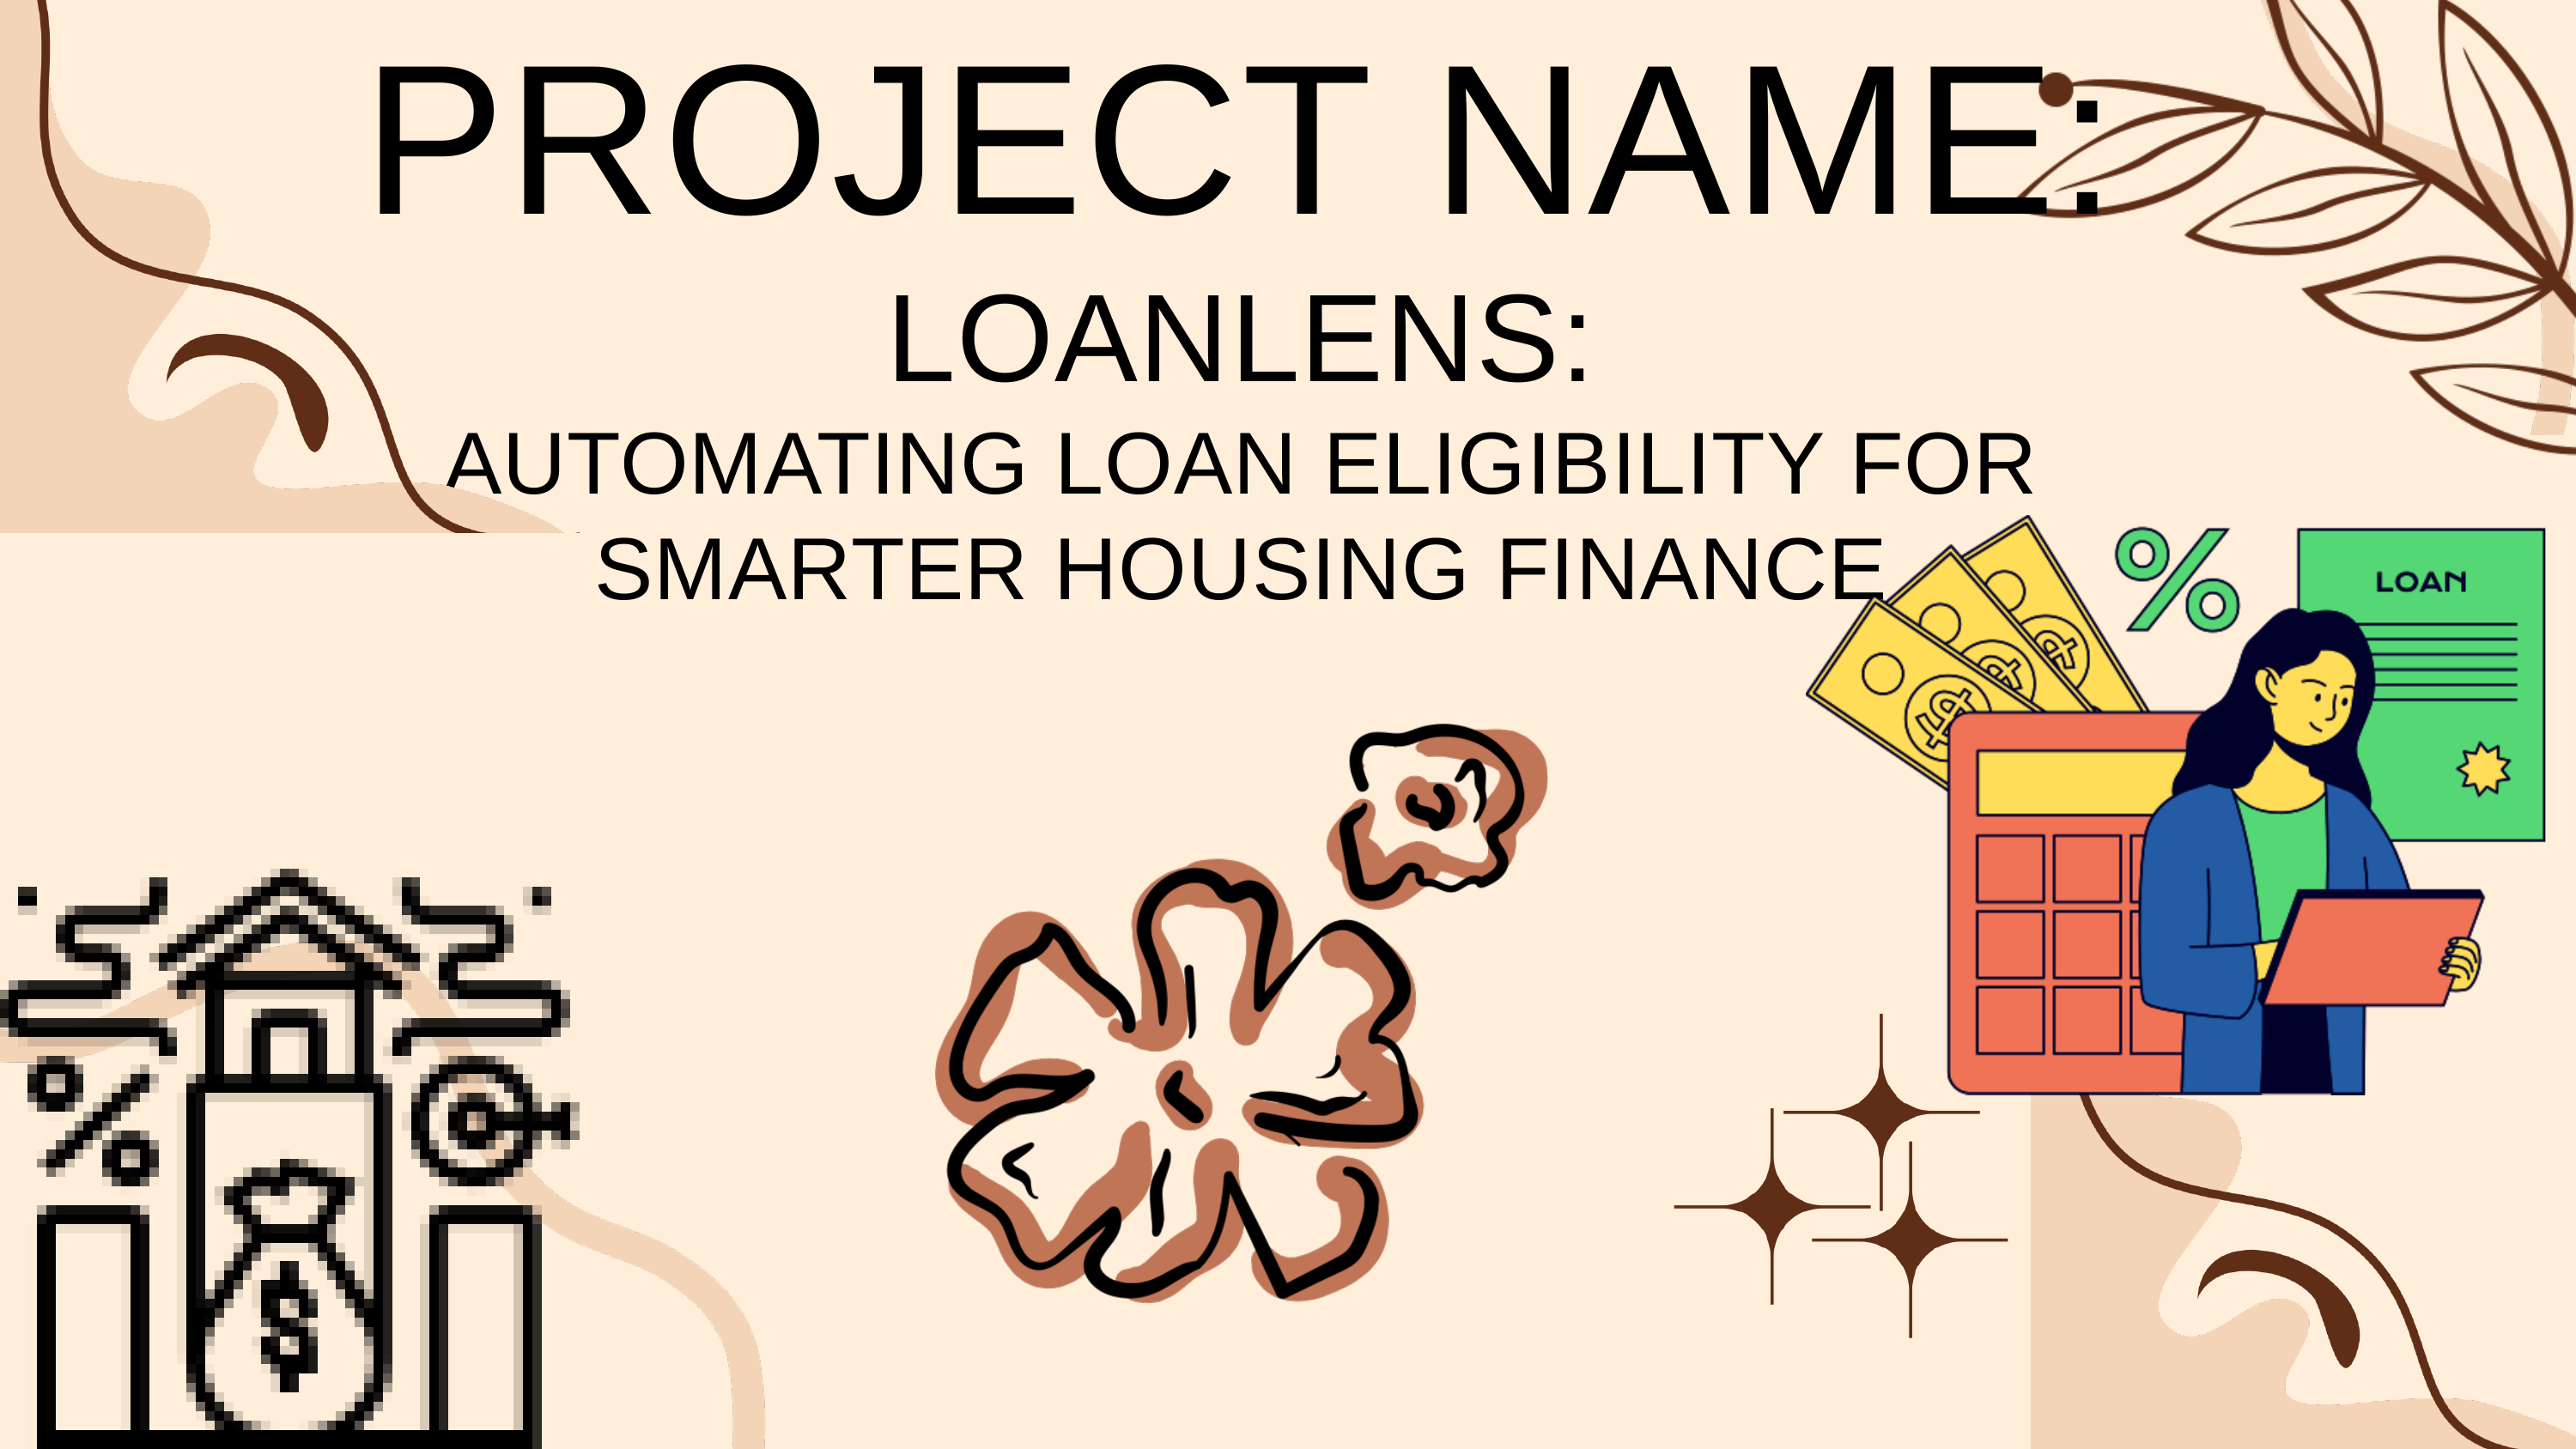

PROJECT NAME:
LOANLENS:
AUTOMATING LOAN ELIGIBILITY FOR SMARTER HOUSING FINANCE